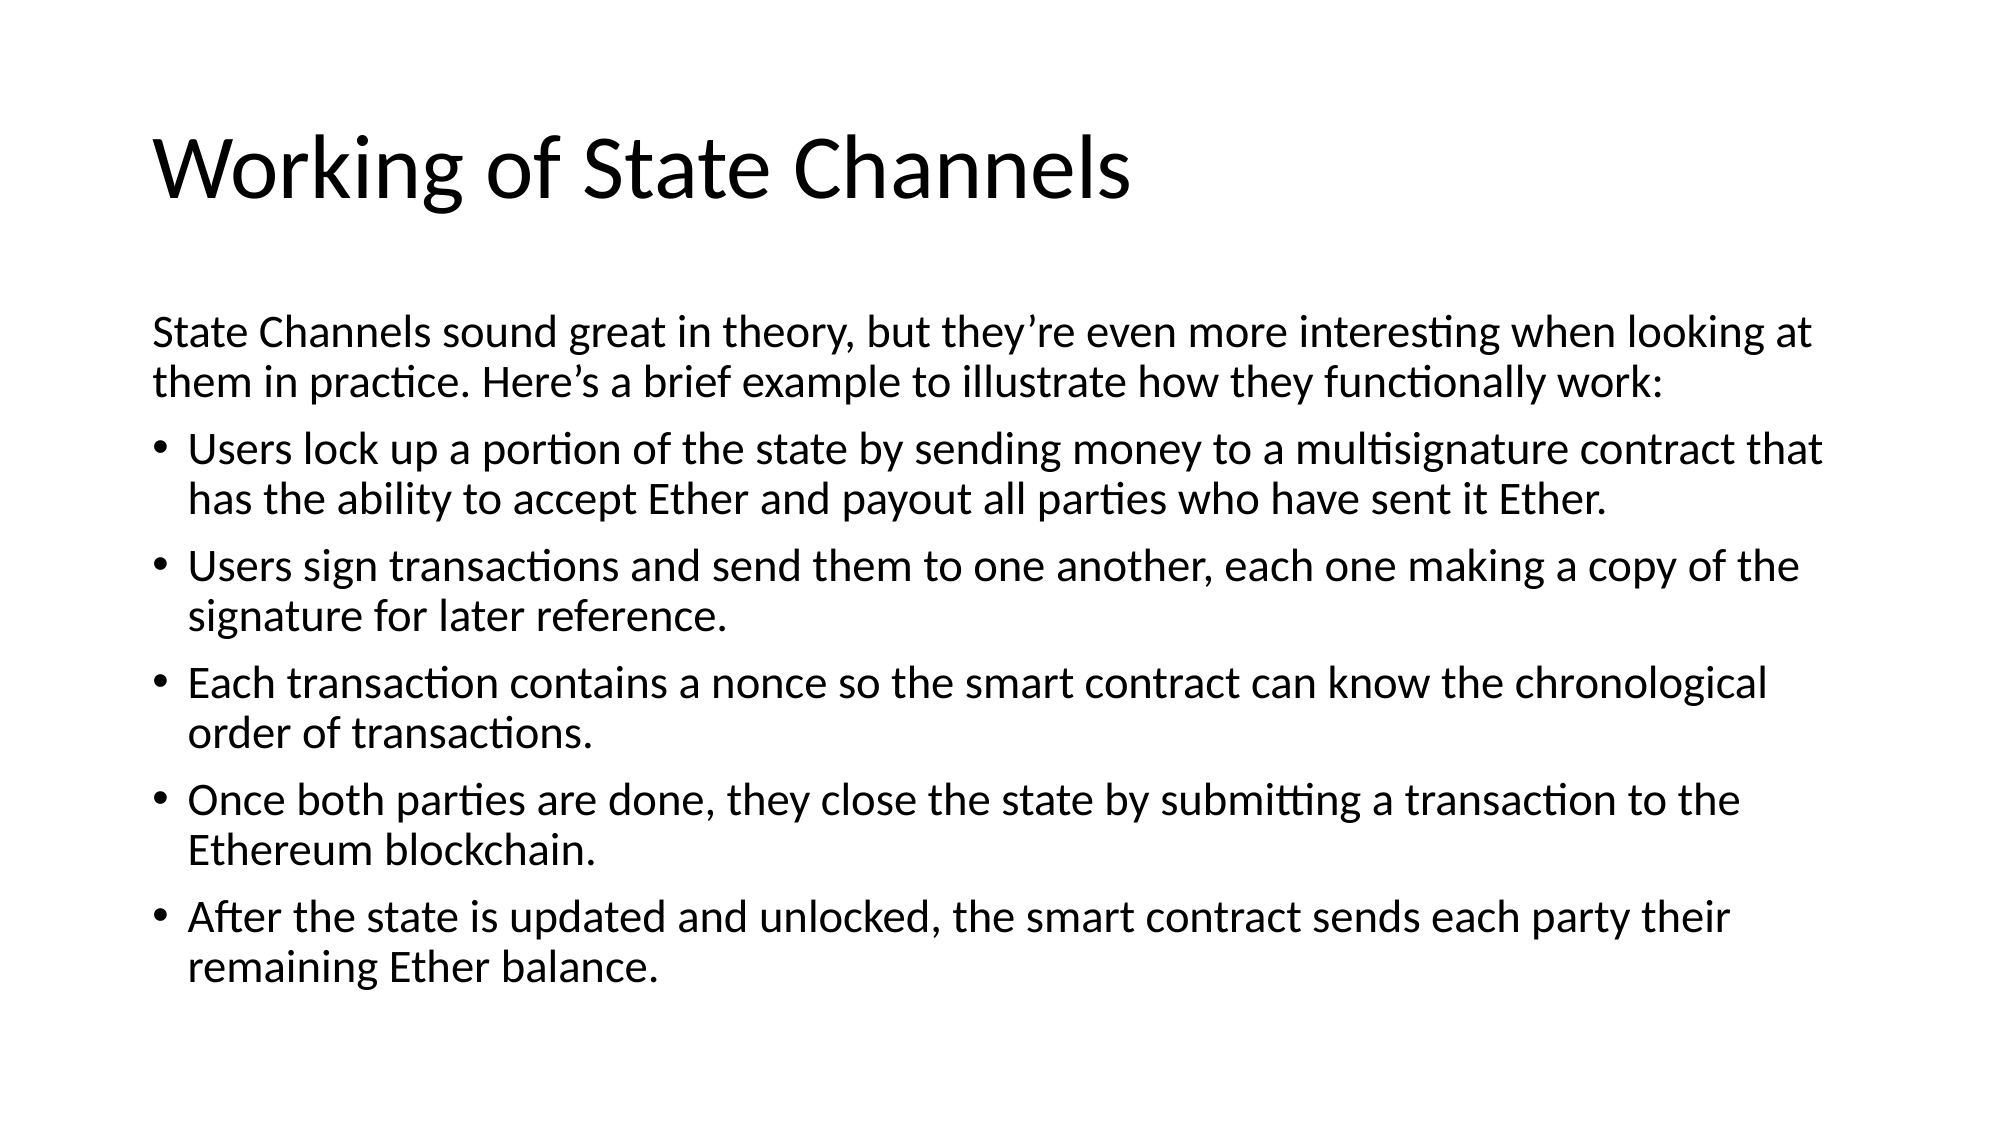

# Working of State Channels
State Channels sound great in theory, but they’re even more interesting when looking at them in practice. Here’s a brief example to illustrate how they functionally work:
Users lock up a portion of the state by sending money to a multisignature contract that has the ability to accept Ether and payout all parties who have sent it Ether.
Users sign transactions and send them to one another, each one making a copy of the signature for later reference.
Each transaction contains a nonce so the smart contract can know the chronological order of transactions.
Once both parties are done, they close the state by submitting a transaction to the Ethereum blockchain.
After the state is updated and unlocked, the smart contract sends each party their remaining Ether balance.